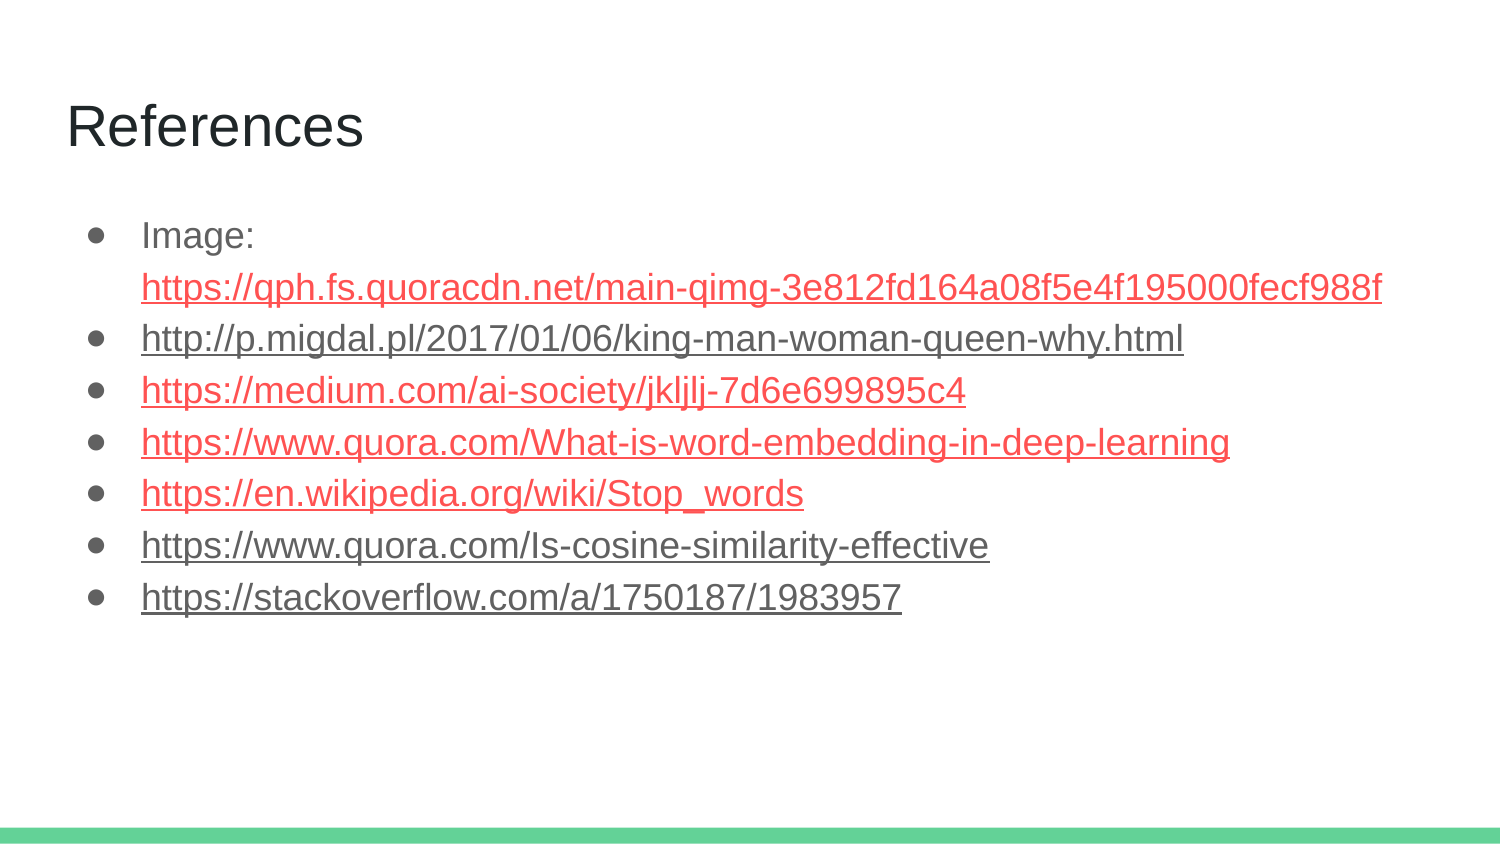

# References
Image: https://qph.fs.quoracdn.net/main-qimg-3e812fd164a08f5e4f195000fecf988f
http://p.migdal.pl/2017/01/06/king-man-woman-queen-why.html
https://medium.com/ai-society/jkljlj-7d6e699895c4
https://www.quora.com/What-is-word-embedding-in-deep-learning
https://en.wikipedia.org/wiki/Stop_words
https://www.quora.com/Is-cosine-similarity-effective
https://stackoverflow.com/a/1750187/1983957